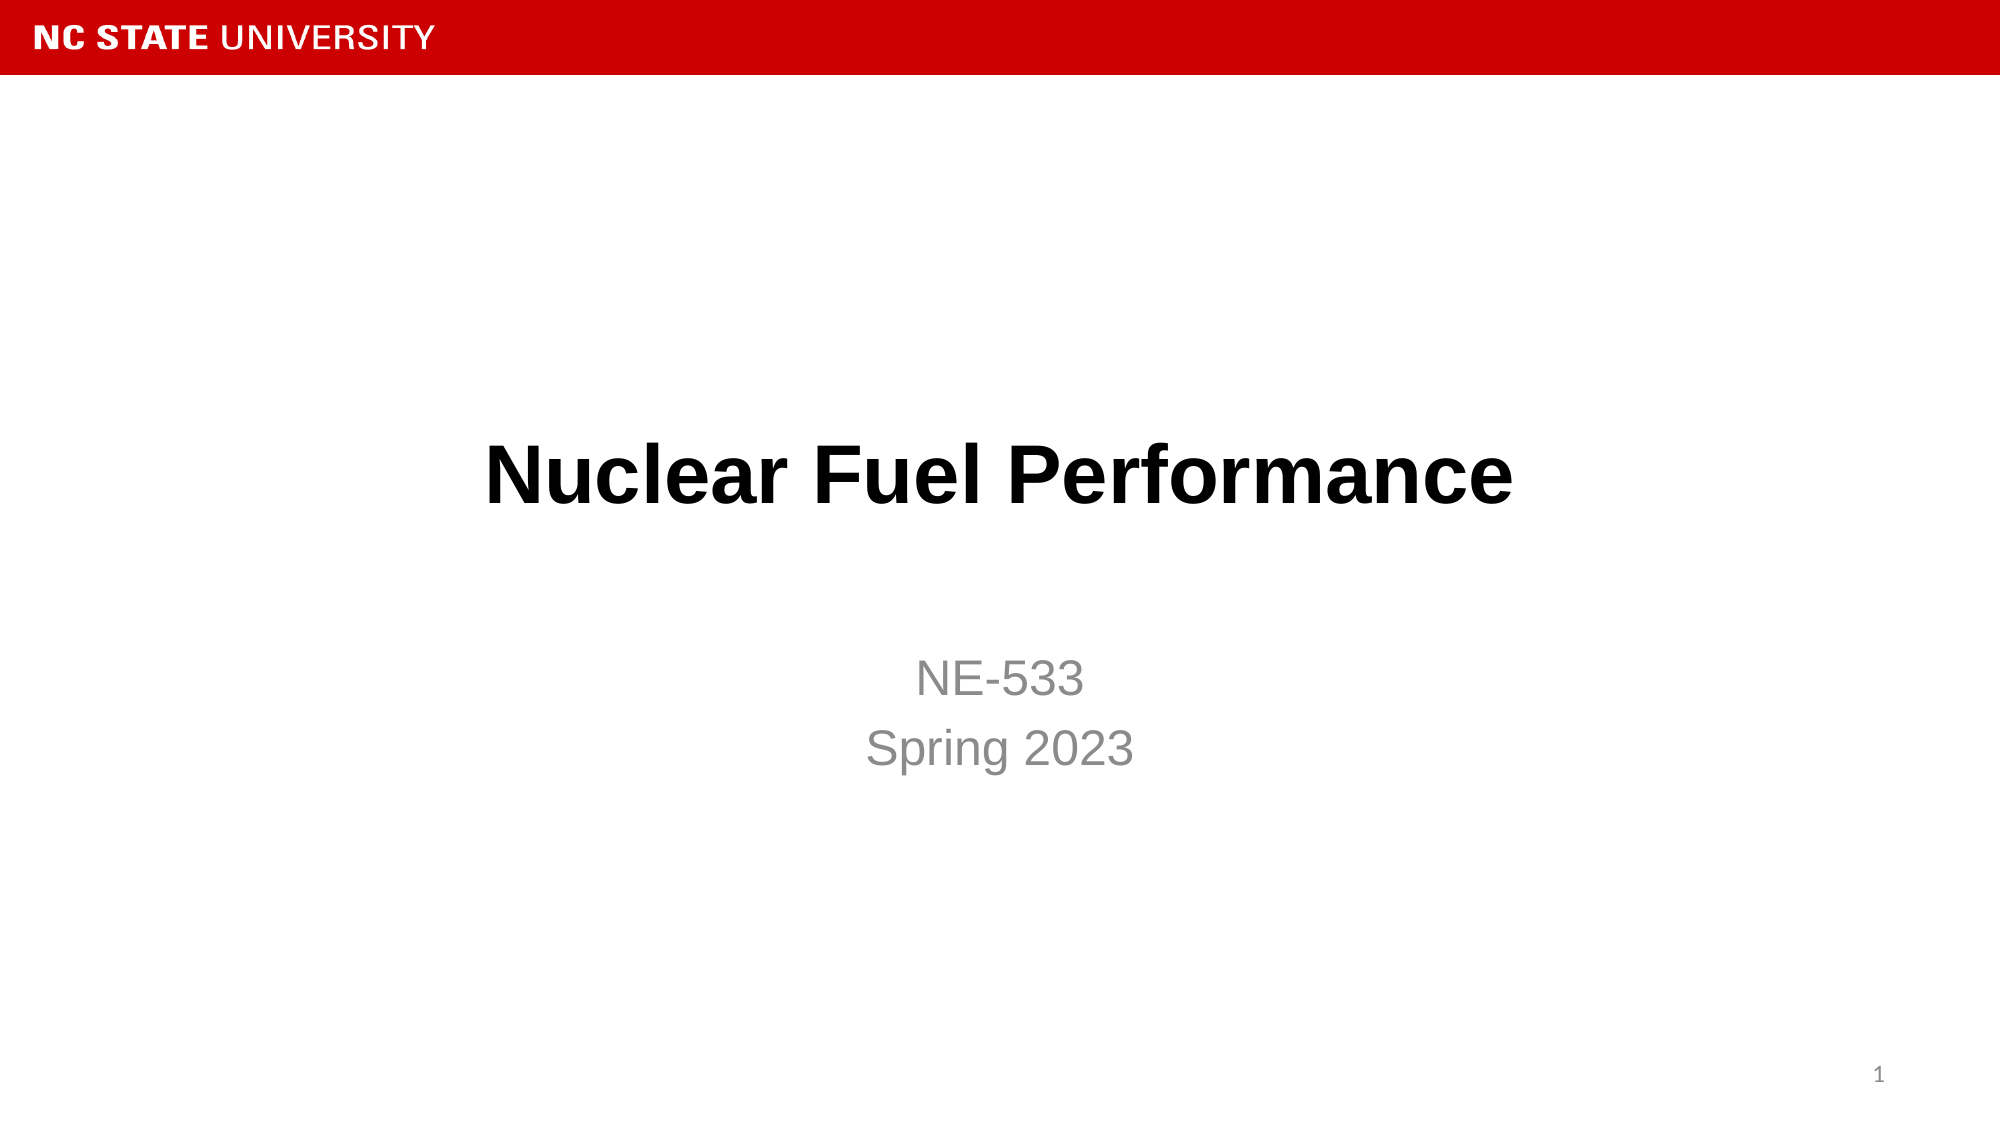

# Nuclear Fuel Performance
NE-533
Spring 2023
1